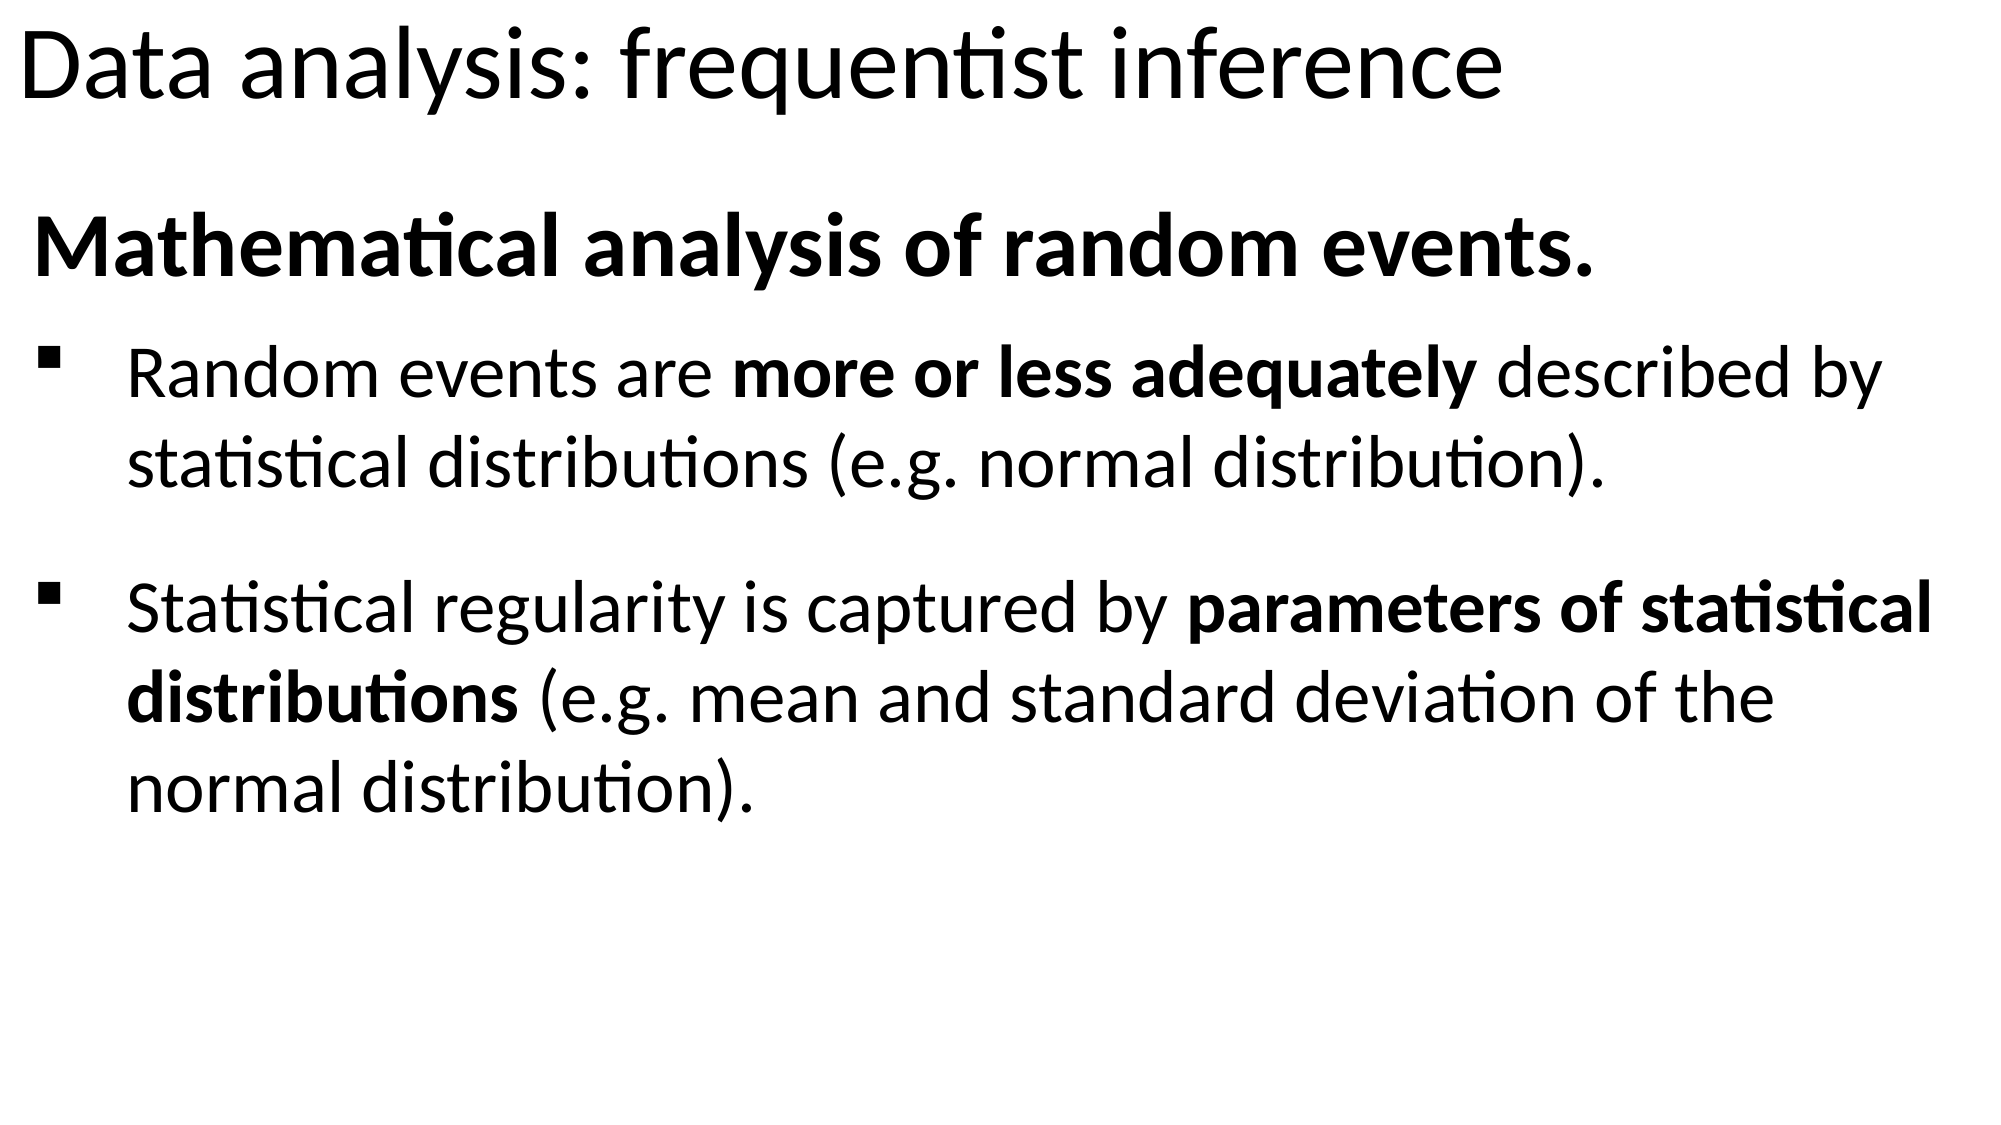

Data analysis: frequentist inference
Mathematical analysis of random events.

Random events are more or less adequately described by statistical distributions (e.g. normal distribution).

Statistical regularity is captured by parameters of statistical distributions (e.g. mean and standard deviation of the normal distribution).